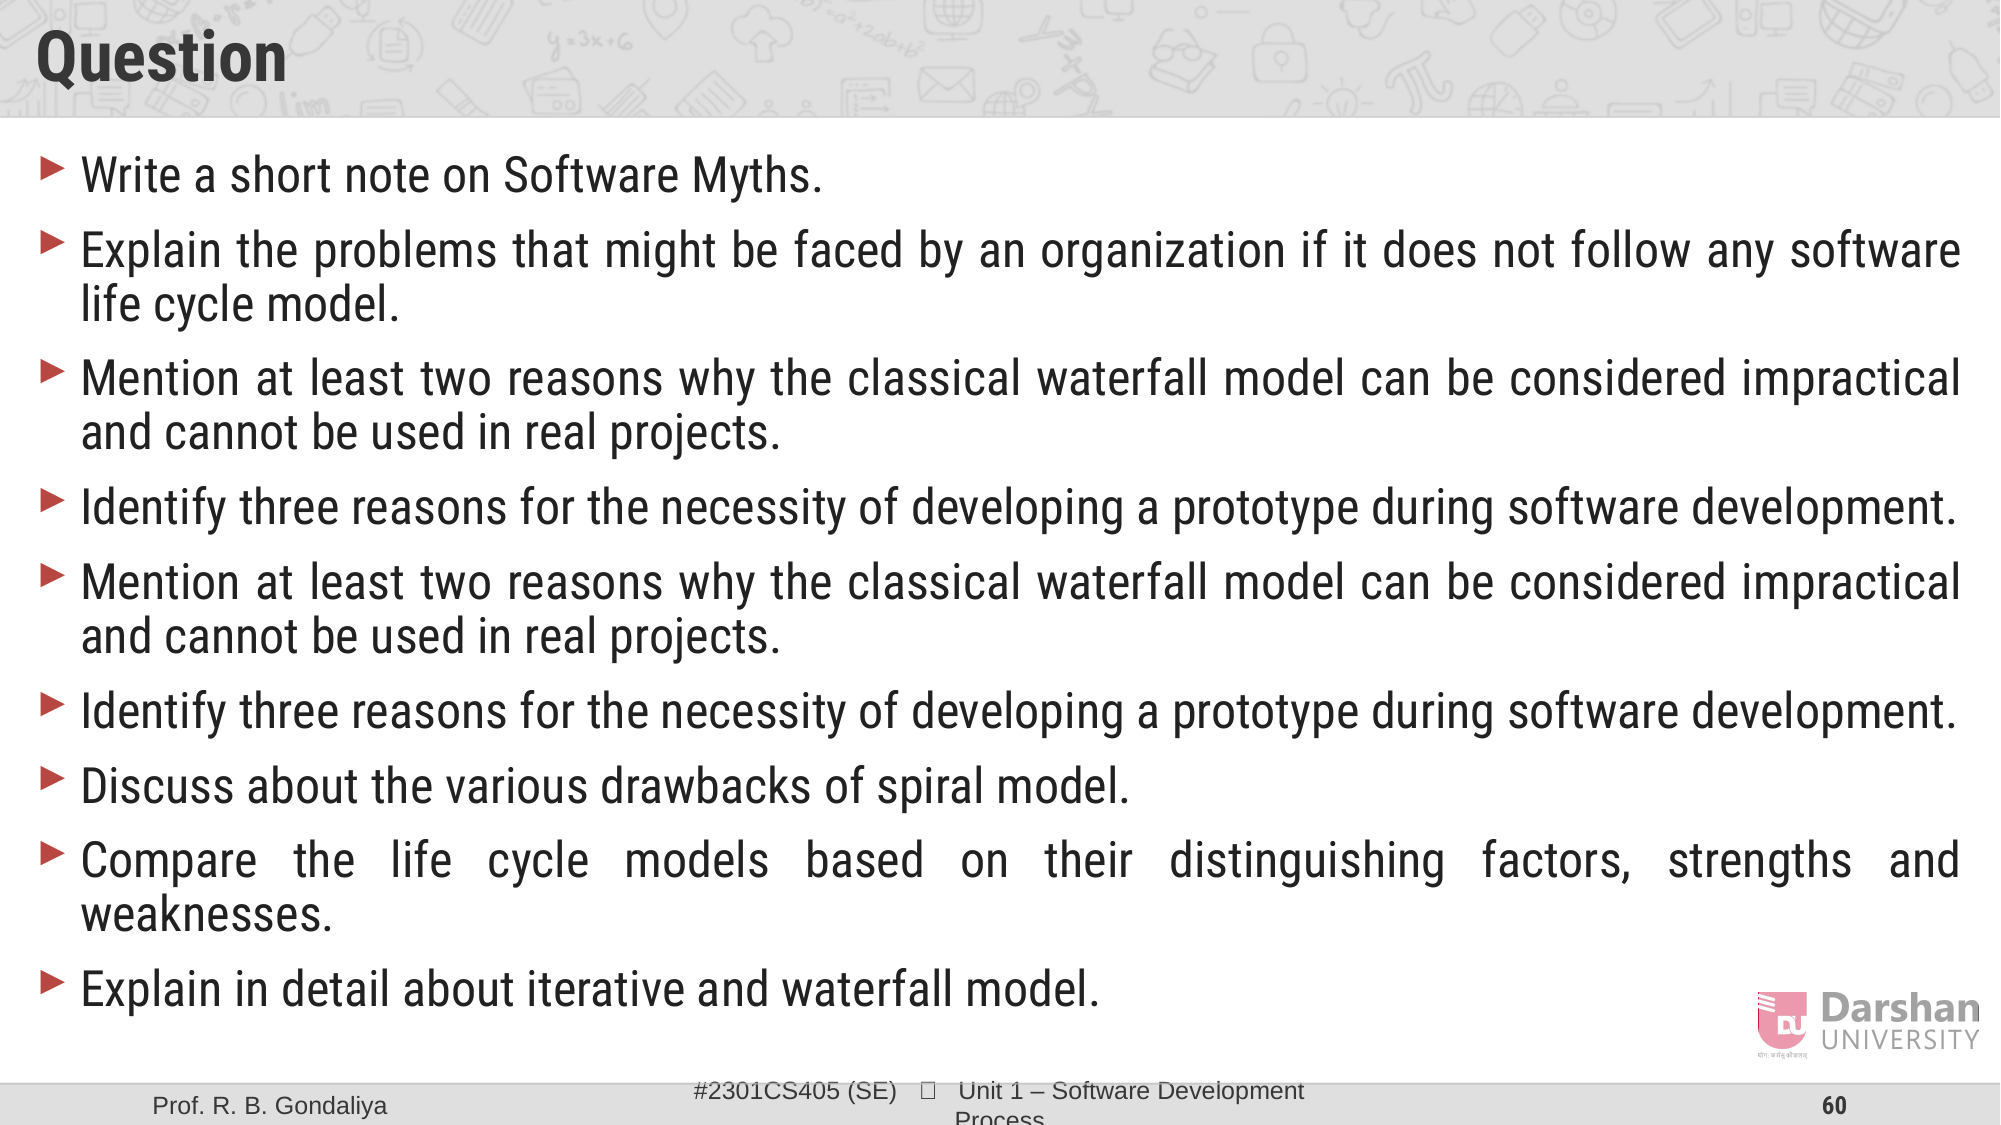

# Question
Write a short note on Software Myths.
Explain the problems that might be faced by an organization if it does not follow any software life cycle model.
Mention at least two reasons why the classical waterfall model can be considered impractical and cannot be used in real projects.
Identify three reasons for the necessity of developing a prototype during software development.
Mention at least two reasons why the classical waterfall model can be considered impractical and cannot be used in real projects.
Identify three reasons for the necessity of developing a prototype during software development.
Discuss about the various drawbacks of spiral model.
Compare the life cycle models based on their distinguishing factors, strengths and weaknesses.
Explain in detail about iterative and waterfall model.